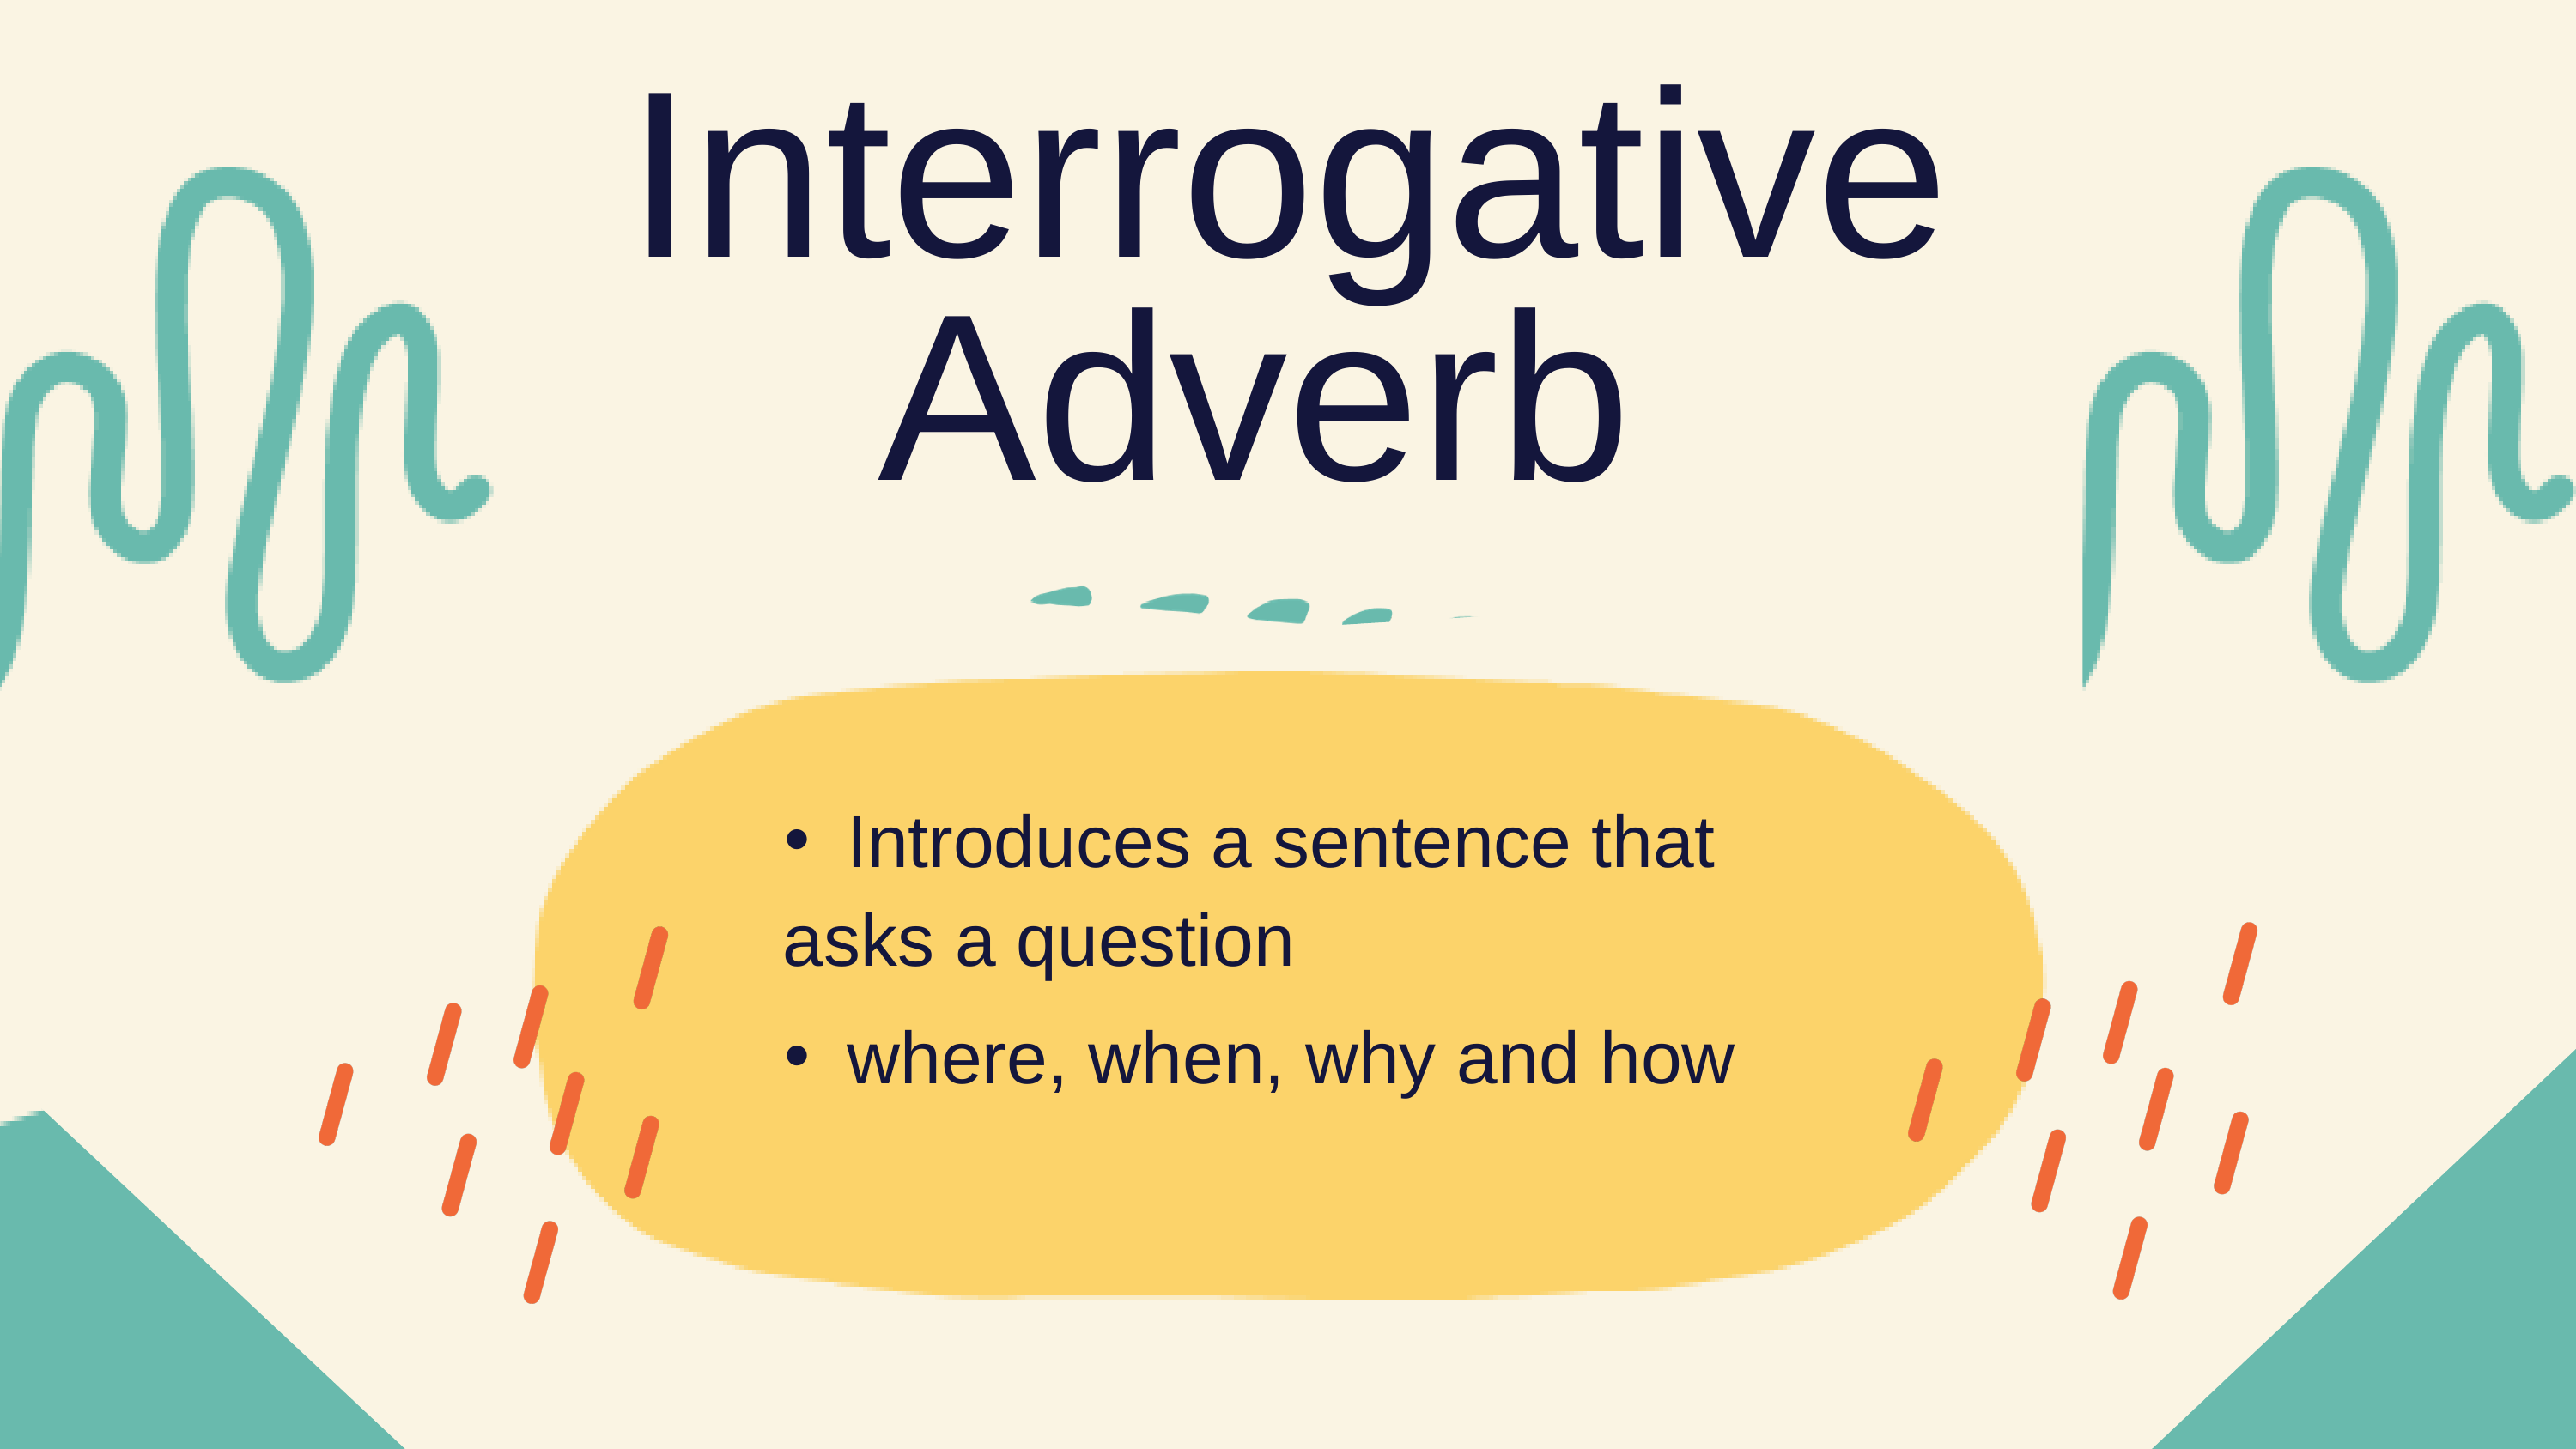

Interrogative Adverb

Introduces a sentence that
   asks a question

where, when, why and how